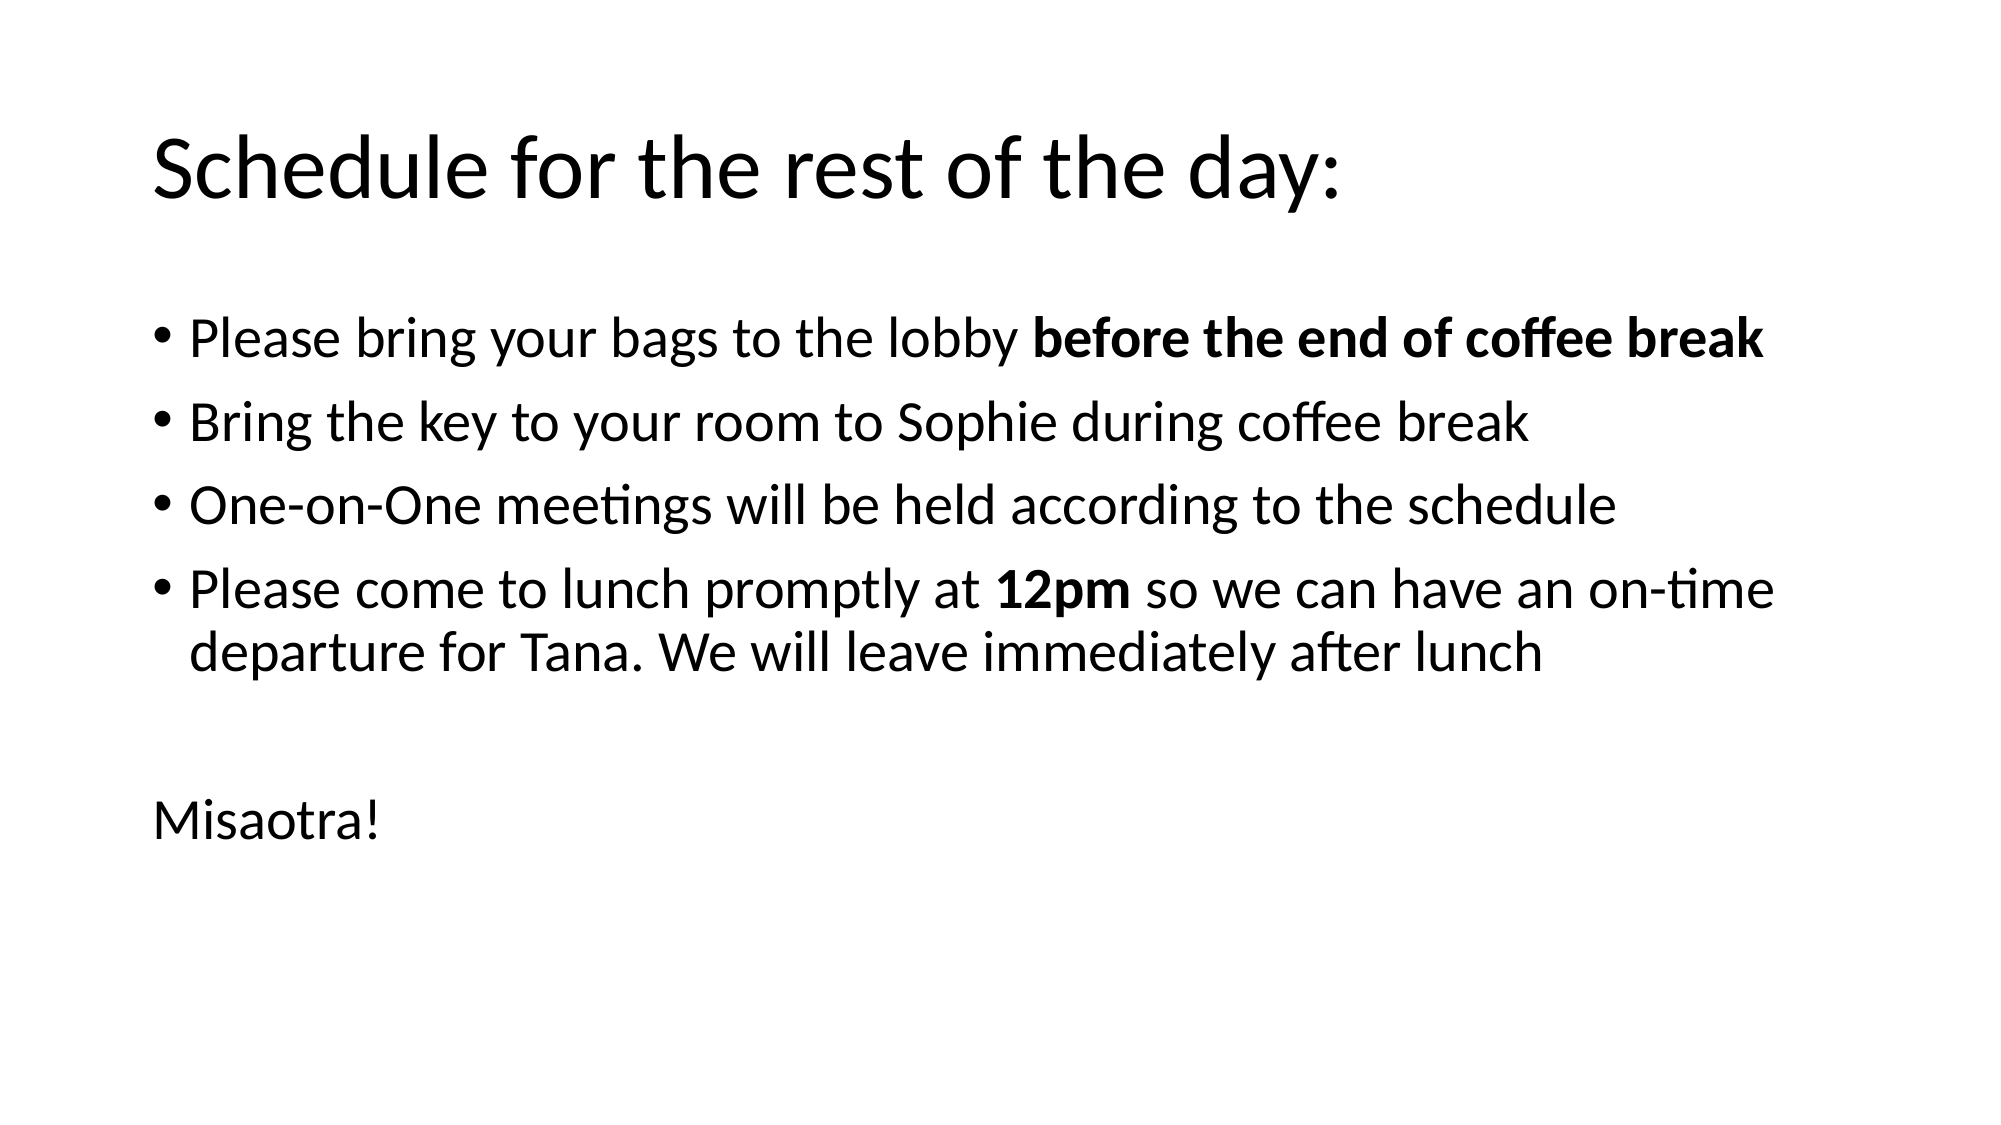

# Schedule for the rest of the day:
Please bring your bags to the lobby before the end of coffee break
Bring the key to your room to Sophie during coffee break
One-on-One meetings will be held according to the schedule
Please come to lunch promptly at 12pm so we can have an on-time departure for Tana. We will leave immediately after lunch

Misaotra!